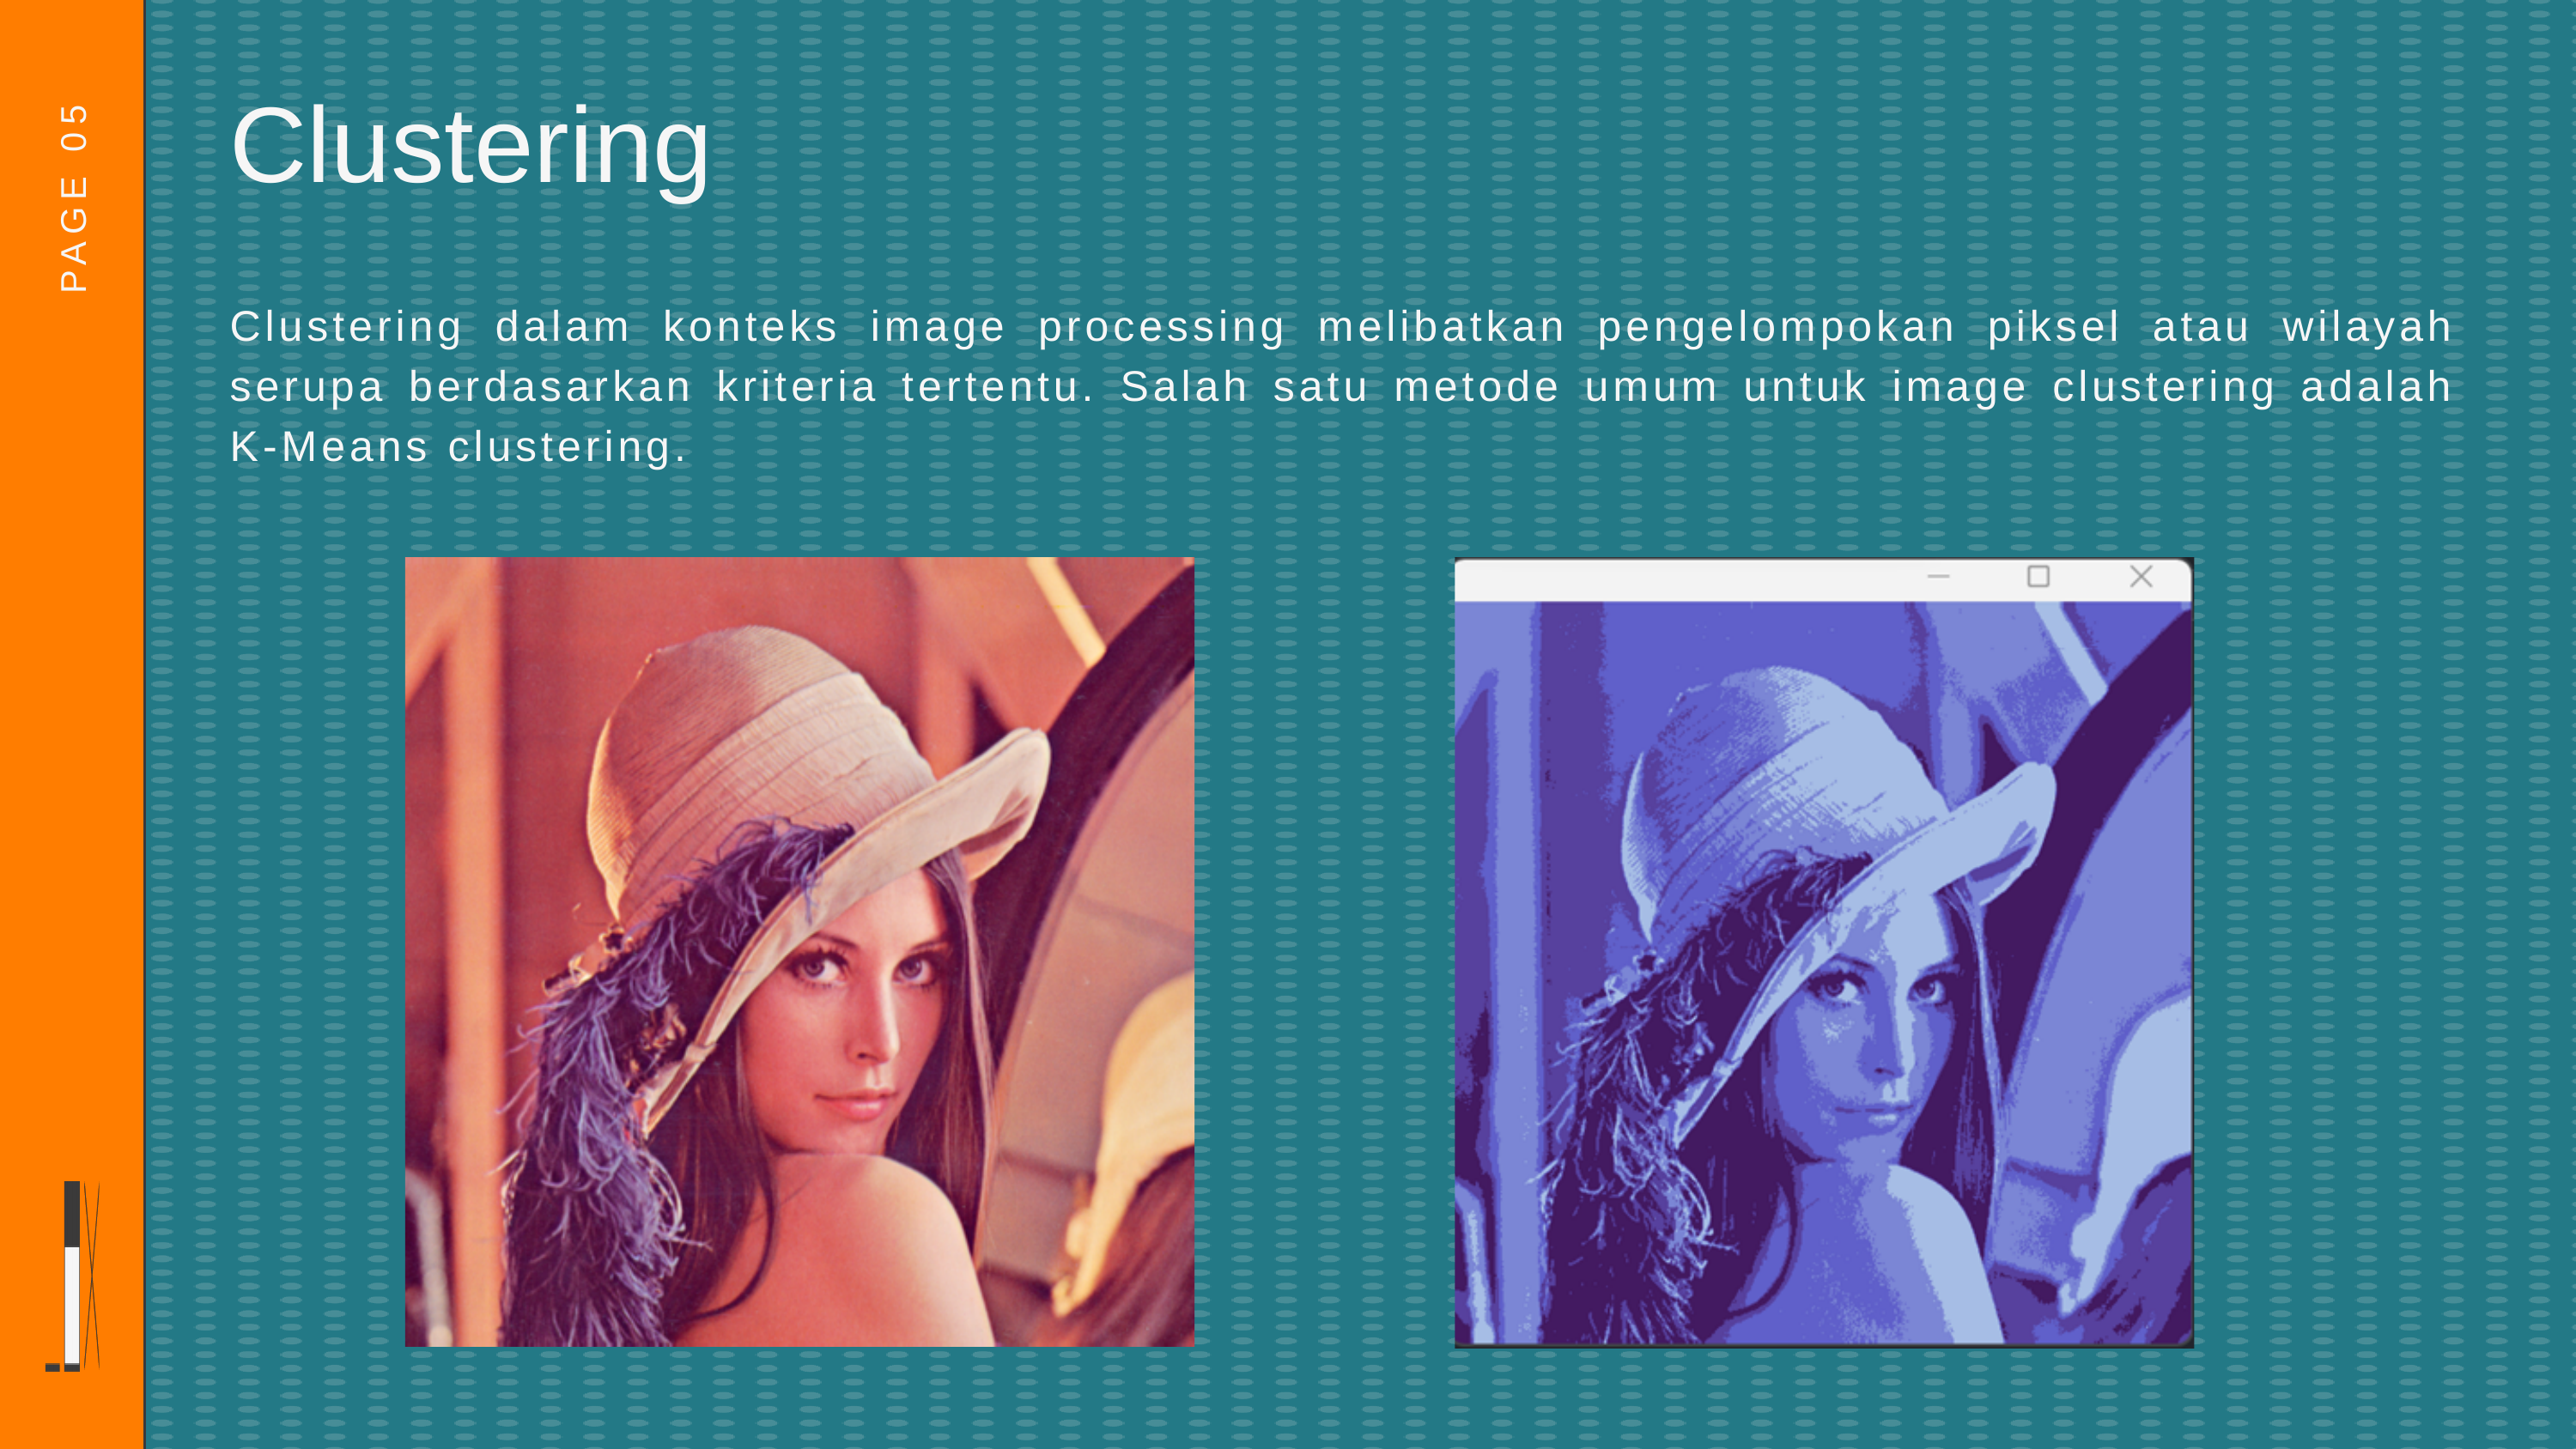

Clustering
PAGE 05
Clustering dalam konteks image processing melibatkan pengelompokan piksel atau wilayah serupa berdasarkan kriteria tertentu. Salah satu metode umum untuk image clustering adalah K-Means clustering.